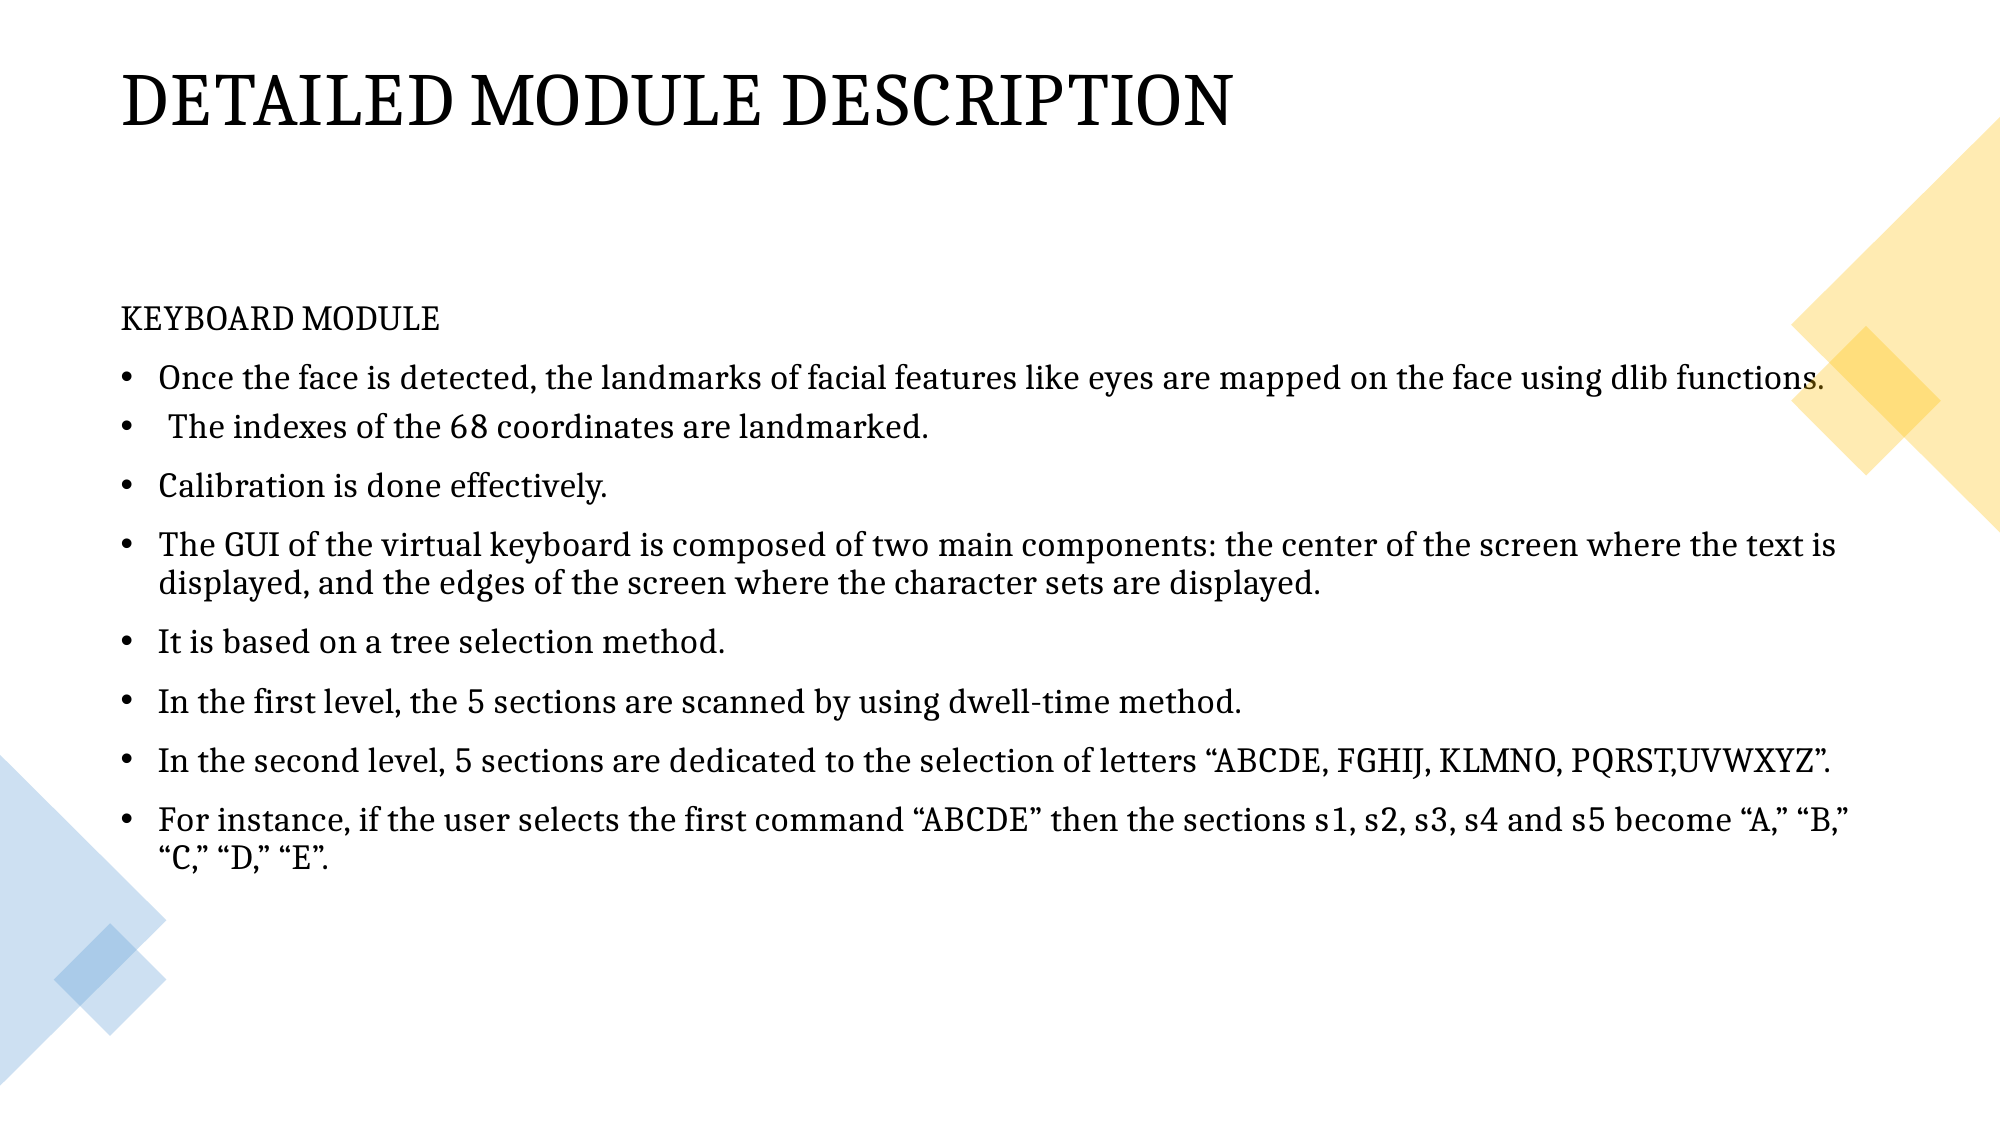

# DETAILED MODULE DESCRIPTION

KEYBOARD MODULE
Once the face is detected, the landmarks of facial features like eyes are mapped on the face using dlib functions.
The indexes of the 68 coordinates are landmarked.
Calibration is done effectively.
The GUI of the virtual keyboard is composed of two main components: the center of the screen where the text is displayed, and the edges of the screen where the character sets are displayed.
It is based on a tree selection method.
In the first level, the 5 sections are scanned by using dwell-time method.
In the second level, 5 sections are dedicated to the selection of letters “ABCDE, FGHIJ, KLMNO, PQRST,UVWXYZ”.
For instance, if the user selects the first command “ABCDE” then the sections s1, s2, s3, s4 and s5 become “A,” “B,” “C,” “D,” “E”.